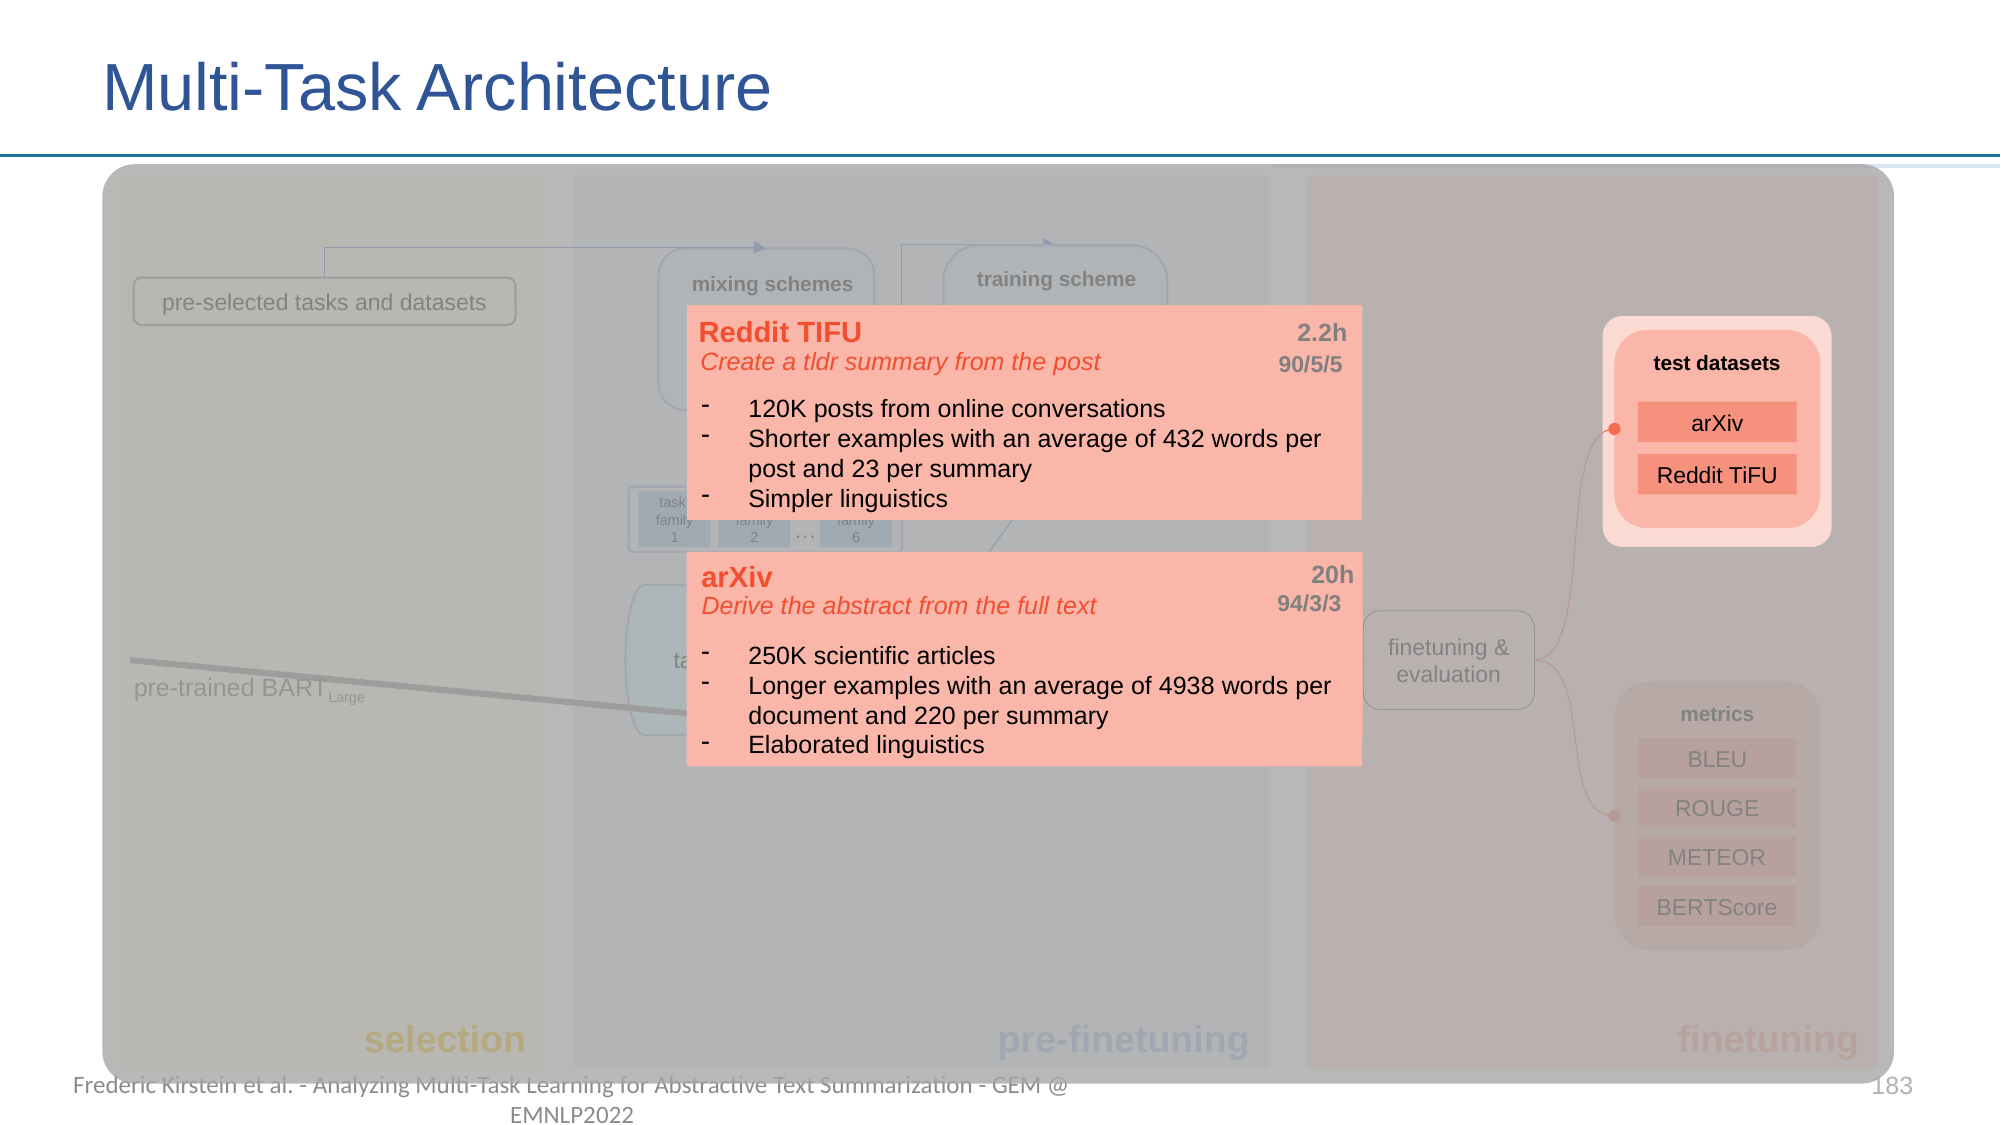

# Multi-Task Architecture

training scheme
sequential
simultaneous
continual
multi-task learning

mixing schemes
proportional
equal
pre-selected tasks and datasets
120K posts from online conversations
Shorter examples with an average of 432 words per post and 23 per summary
Simpler linguistics

Reddit TIFU
2.2h

test datasets
arXiv
Reddit TiFU
Create a tldr summary from the post
90/5/5

task
family 6
task
family 2
task
family 1
…

arXiv
  20h
250K scientific articles
Longer examples with an average of 4938 words per document and 220 per summary
Elaborated linguistics

94/3/3
Derive the abstract from the full text
finetuning & evaluation
task family setup
training strategies
pre-trained BARTLarge

metrics
BLEU
ROUGE
METEOR
BERTScore
selection
finetuning
pre-finetuning
183
Frederic Kirstein et al. - Analyzing Multi-Task Learning for Abstractive Text Summarization - GEM @ EMNLP2022